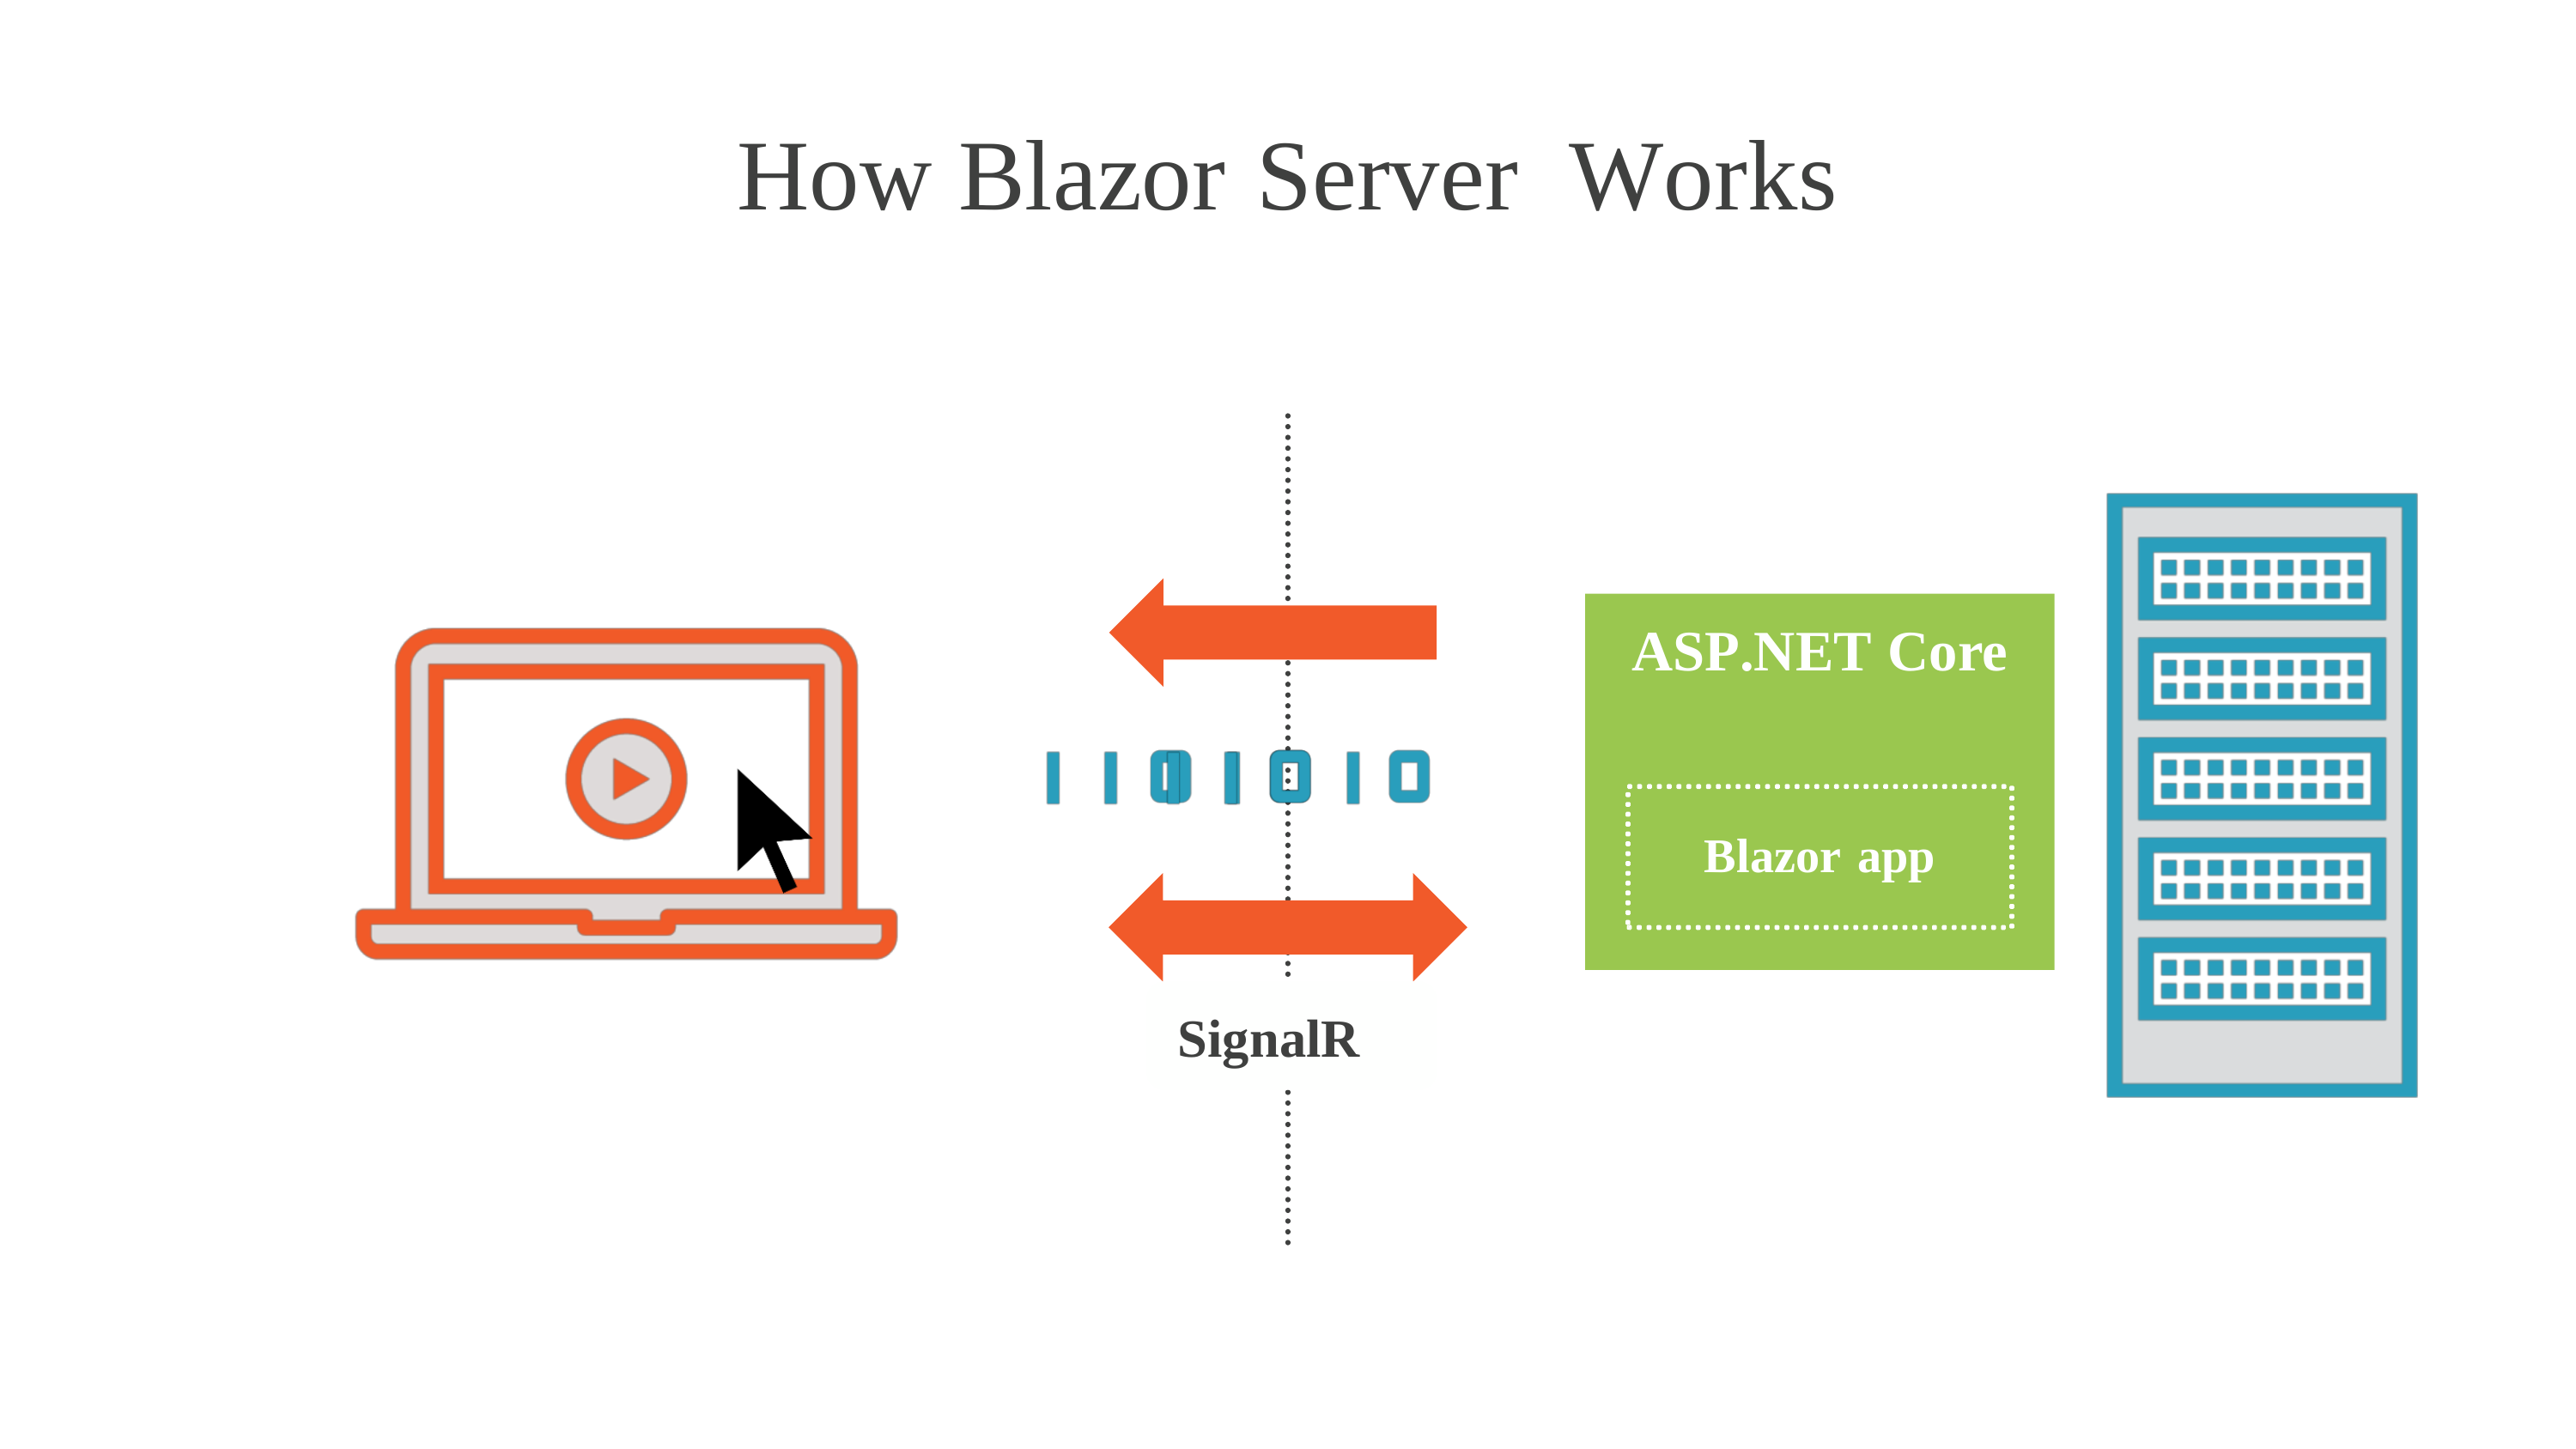

How
Blazor
Server
Works

ASP.NET Core
Blazor app

SignalR